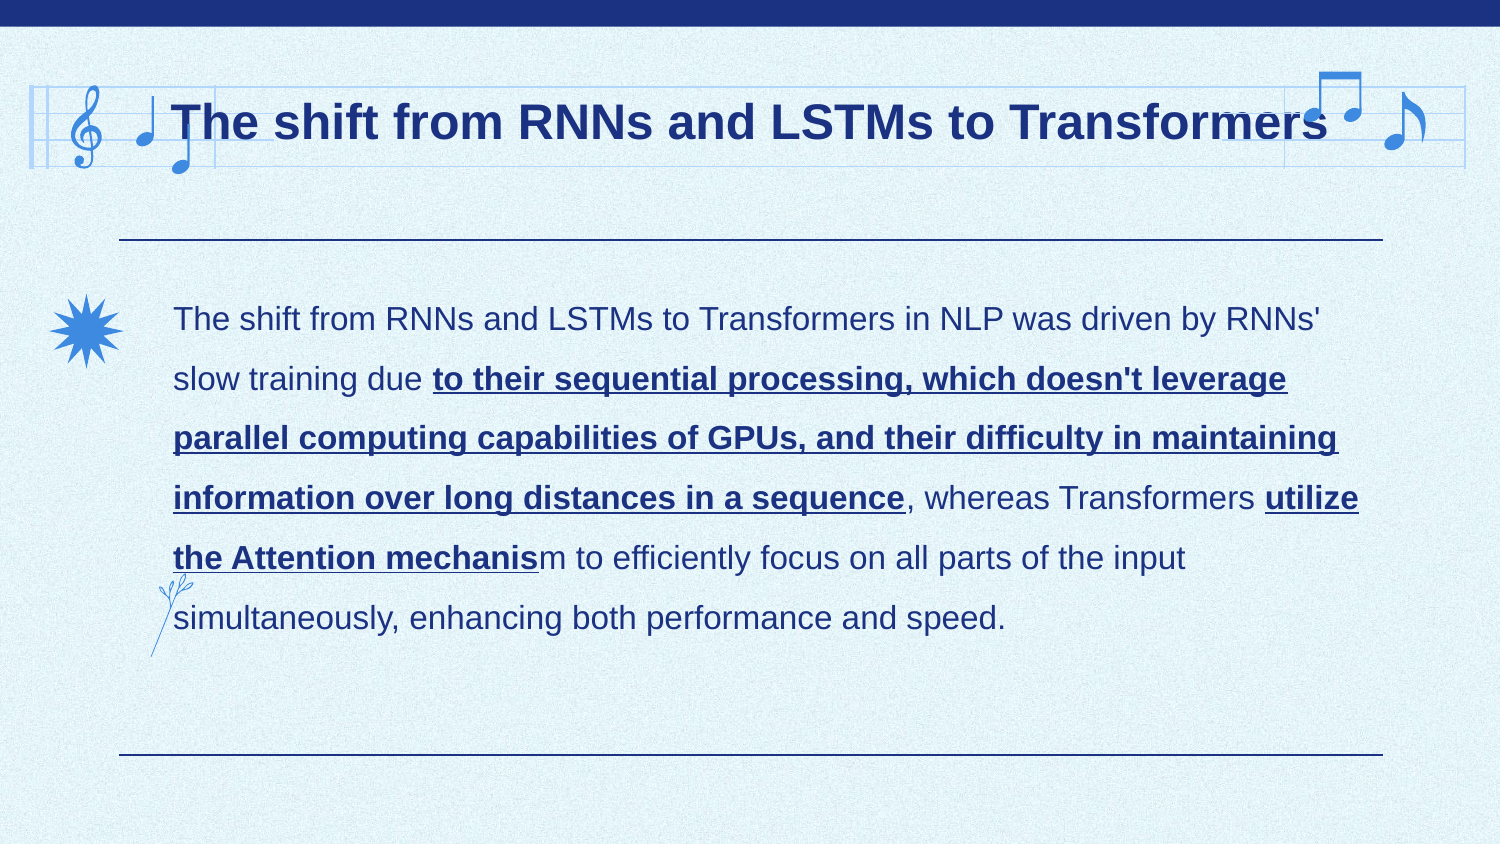

# The shift from RNNs and LSTMs to Transformers

The shift from RNNs and LSTMs to Transformers in NLP was driven by RNNs' slow training due to their sequential processing, which doesn't leverage parallel computing capabilities of GPUs, and their difficulty in maintaining information over long distances in a sequence, whereas Transformers utilize the Attention mechanism to efficiently focus on all parts of the input simultaneously, enhancing both performance and speed.